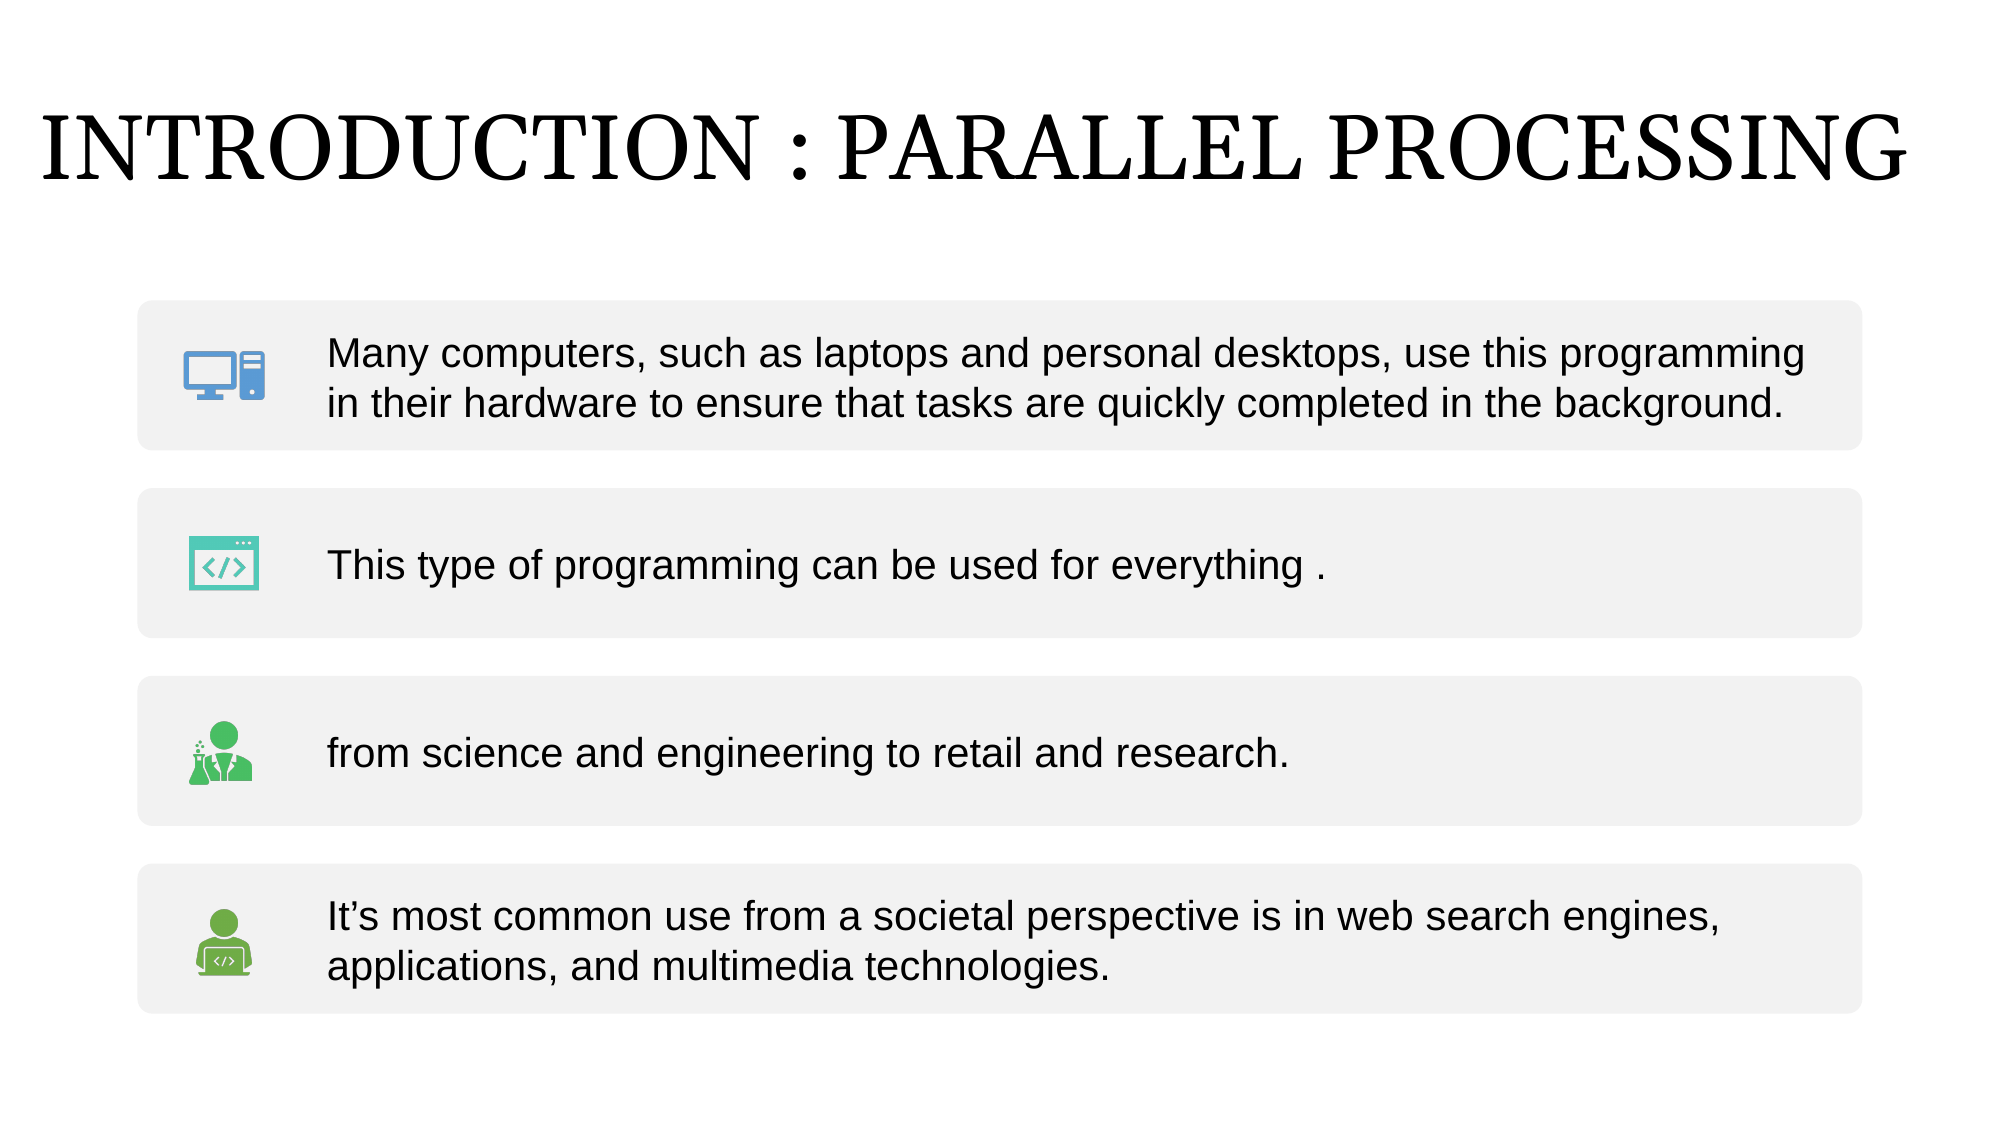

INTRODUCTION : PARALLEL PROCESSING

Many computers, such as laptops and personal desktops, use this programming in their hardware to ensure that tasks are quickly completed in the background.

This type of programming can be used for everything .

from science and engineering to retail and research.

It’s most common use from a societal perspective is in web search engines, applications, and multimedia technologies.